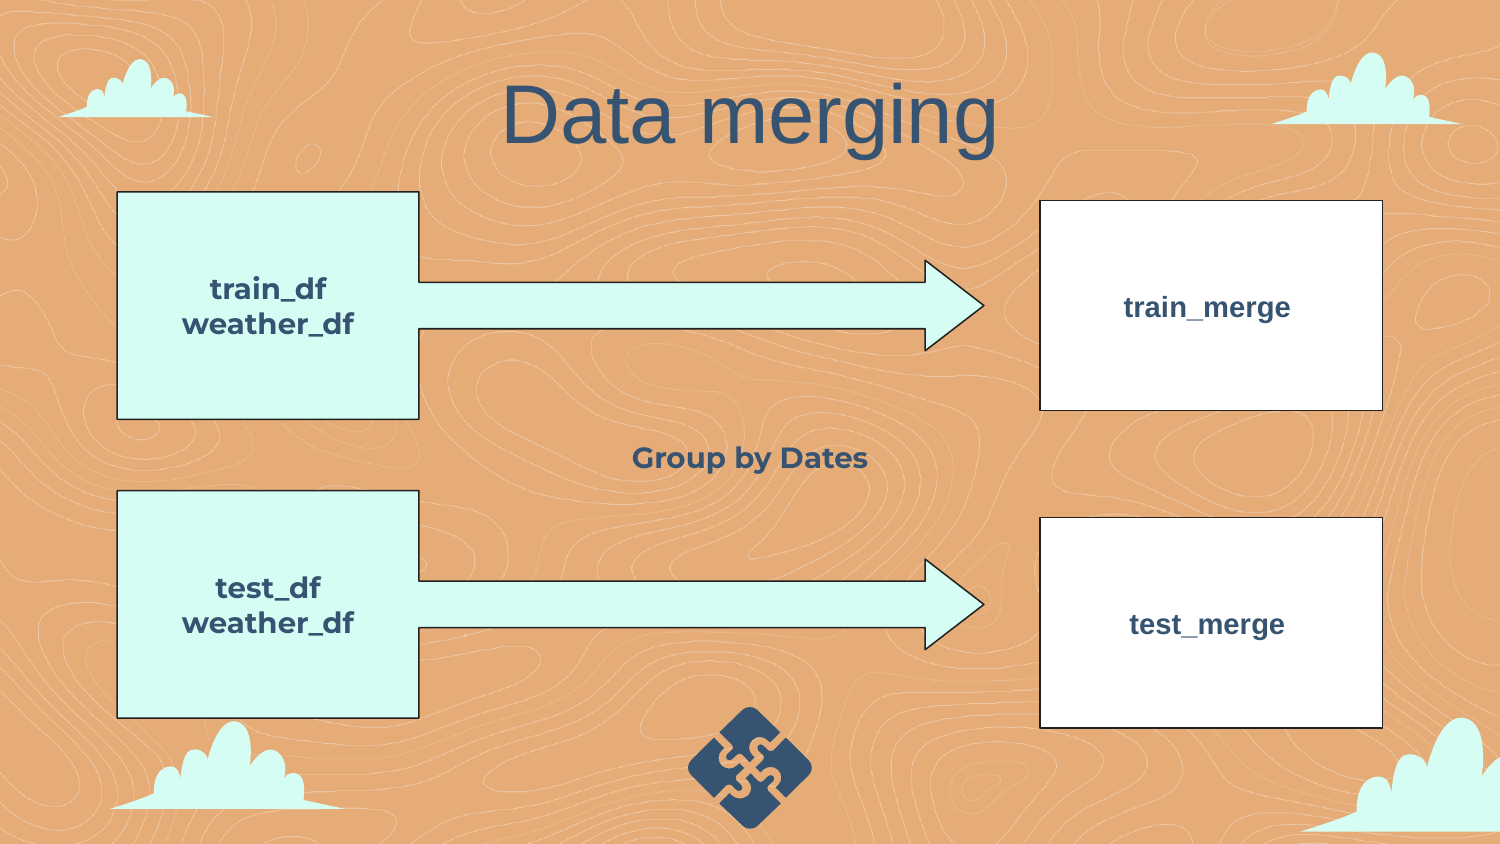

# Data merging
train_df
weather_df
train_merge
Group by Dates
test_df
weather_df
test_merge